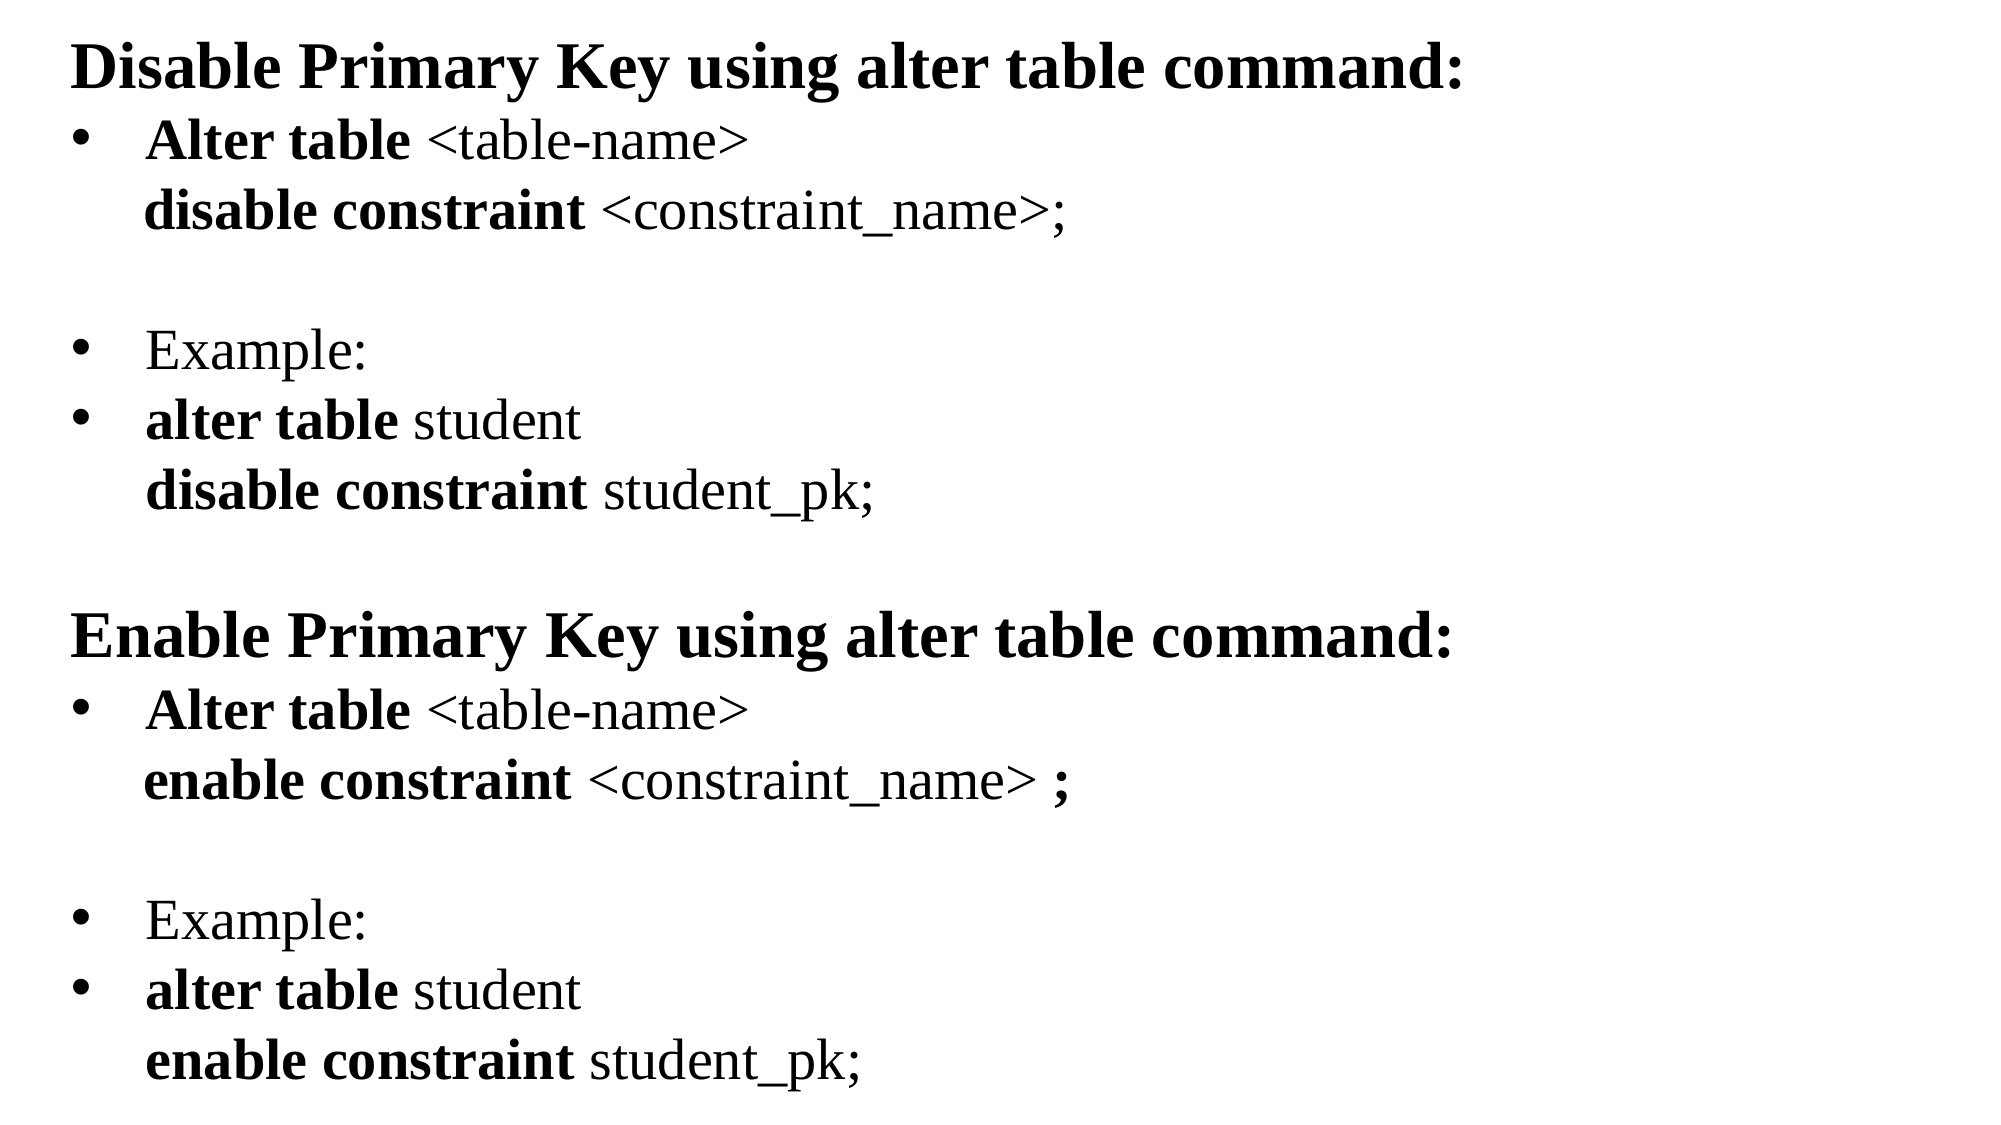

Disable Primary Key using alter table command:
Alter table <table-name>
     disable constraint <constraint_name>;

Example:
alter table student
disable constraint student_pk;

Enable Primary Key using alter table command:
Alter table <table-name>
     enable constraint <constraint_name> ;

Example:
alter table student
enable constraint student_pk;